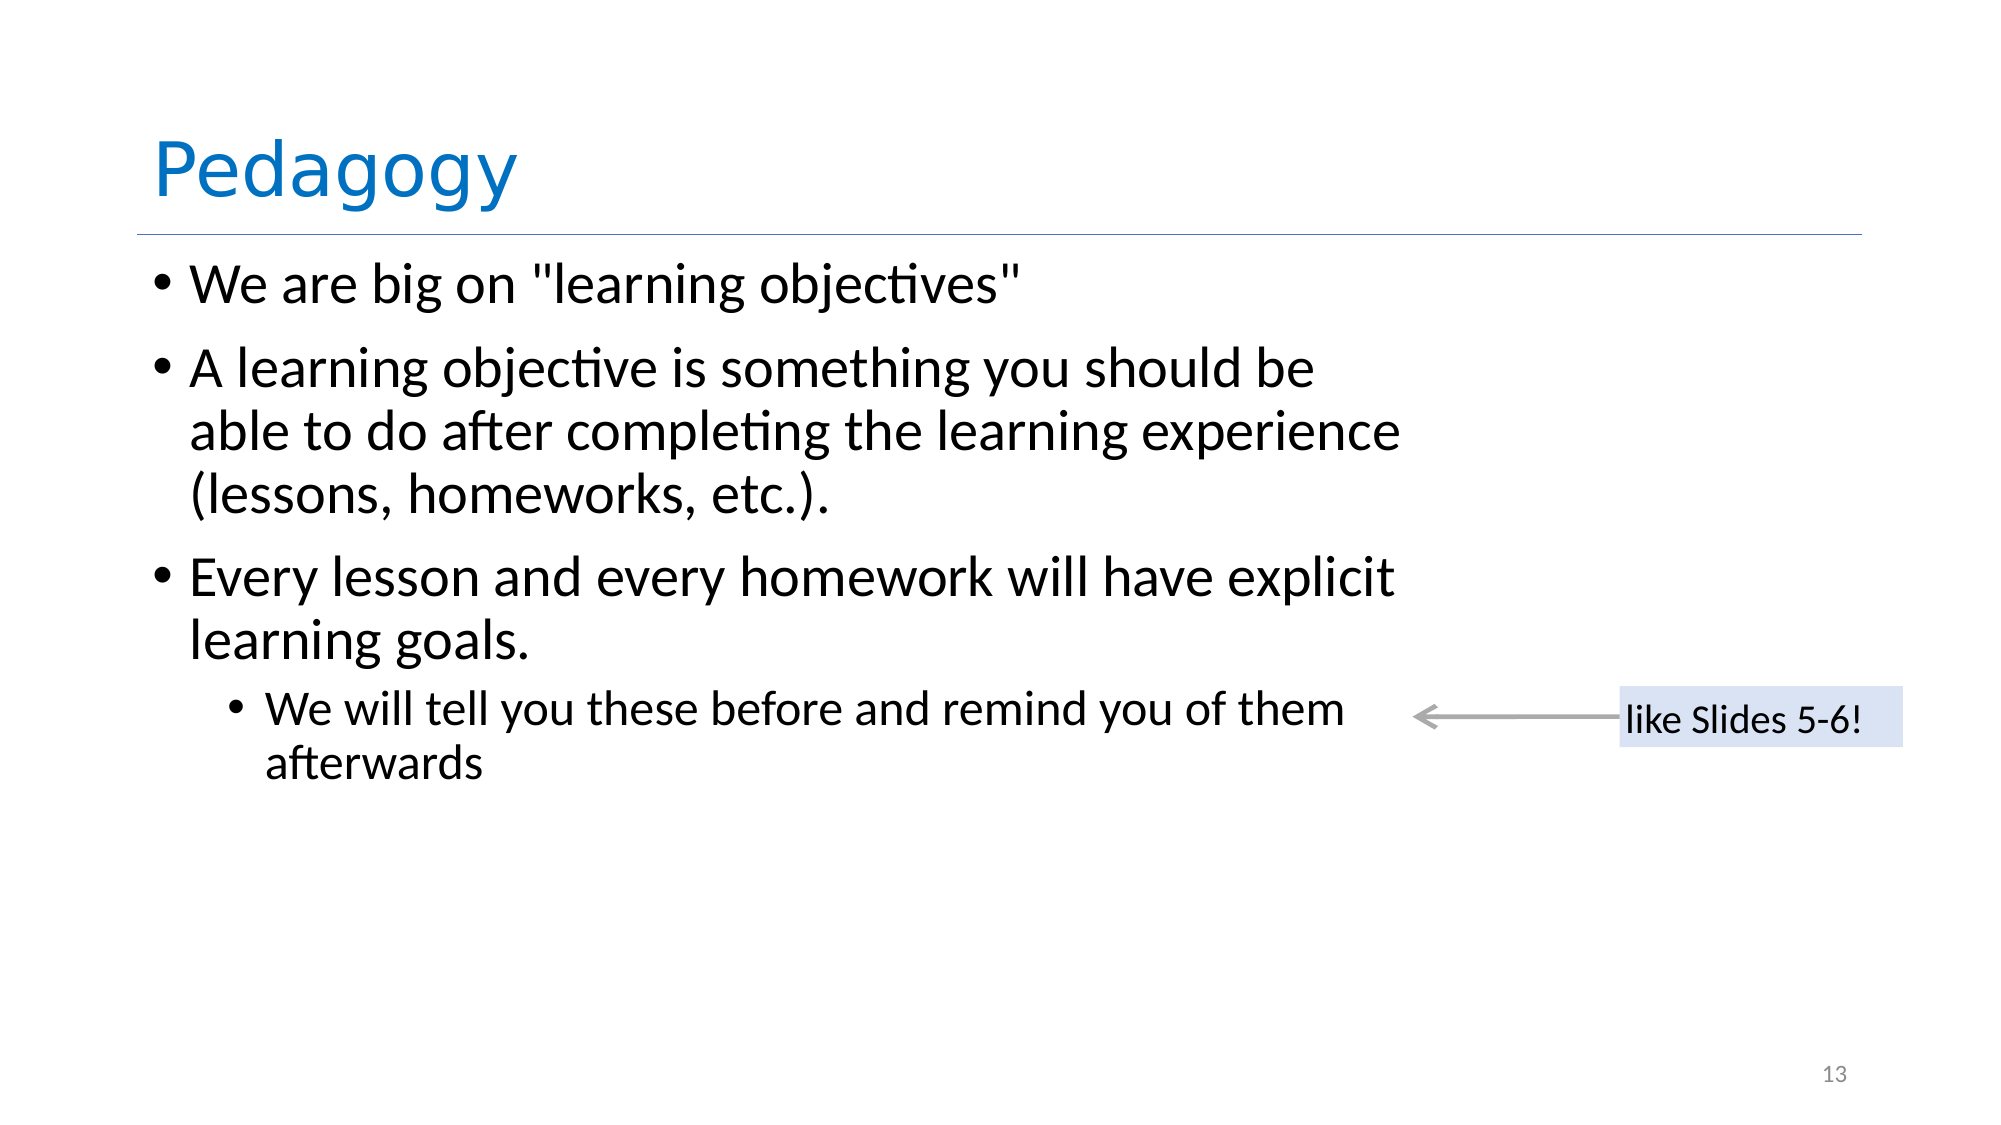

# Pedagogy
We are big on "learning objectives"
A learning objective is something you should be able to do after completing the learning experience  (lessons, homeworks, etc.).
Every lesson and every homework will have explicit learning goals.
We will tell you these before and remind you of them afterwards
like Slides 5-6!
13